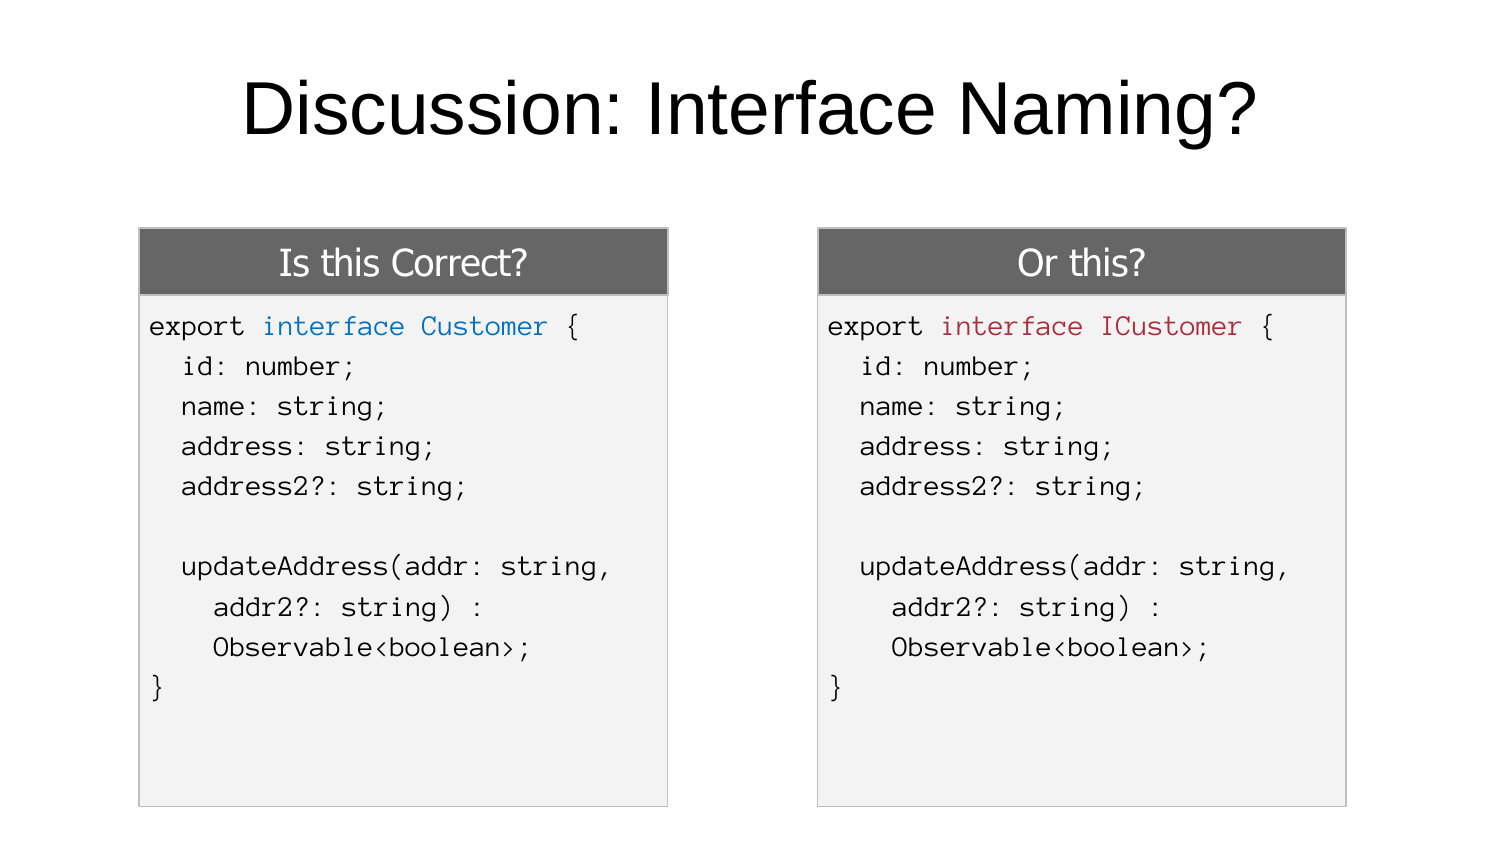

# Discussion: Interface Naming?
Is this Correct?
Or this?
export interface Customer {
  id: number;
  name: string;
  address: string;
  address2?: string;

  updateAddress(addr: string,
    addr2?: string) :
    Observable<boolean>;
}

export interface ICustomer {
  id: number;
  name: string;
  address: string;
  address2?: string;

  updateAddress(addr: string,
    addr2?: string) :
    Observable<boolean>;
}